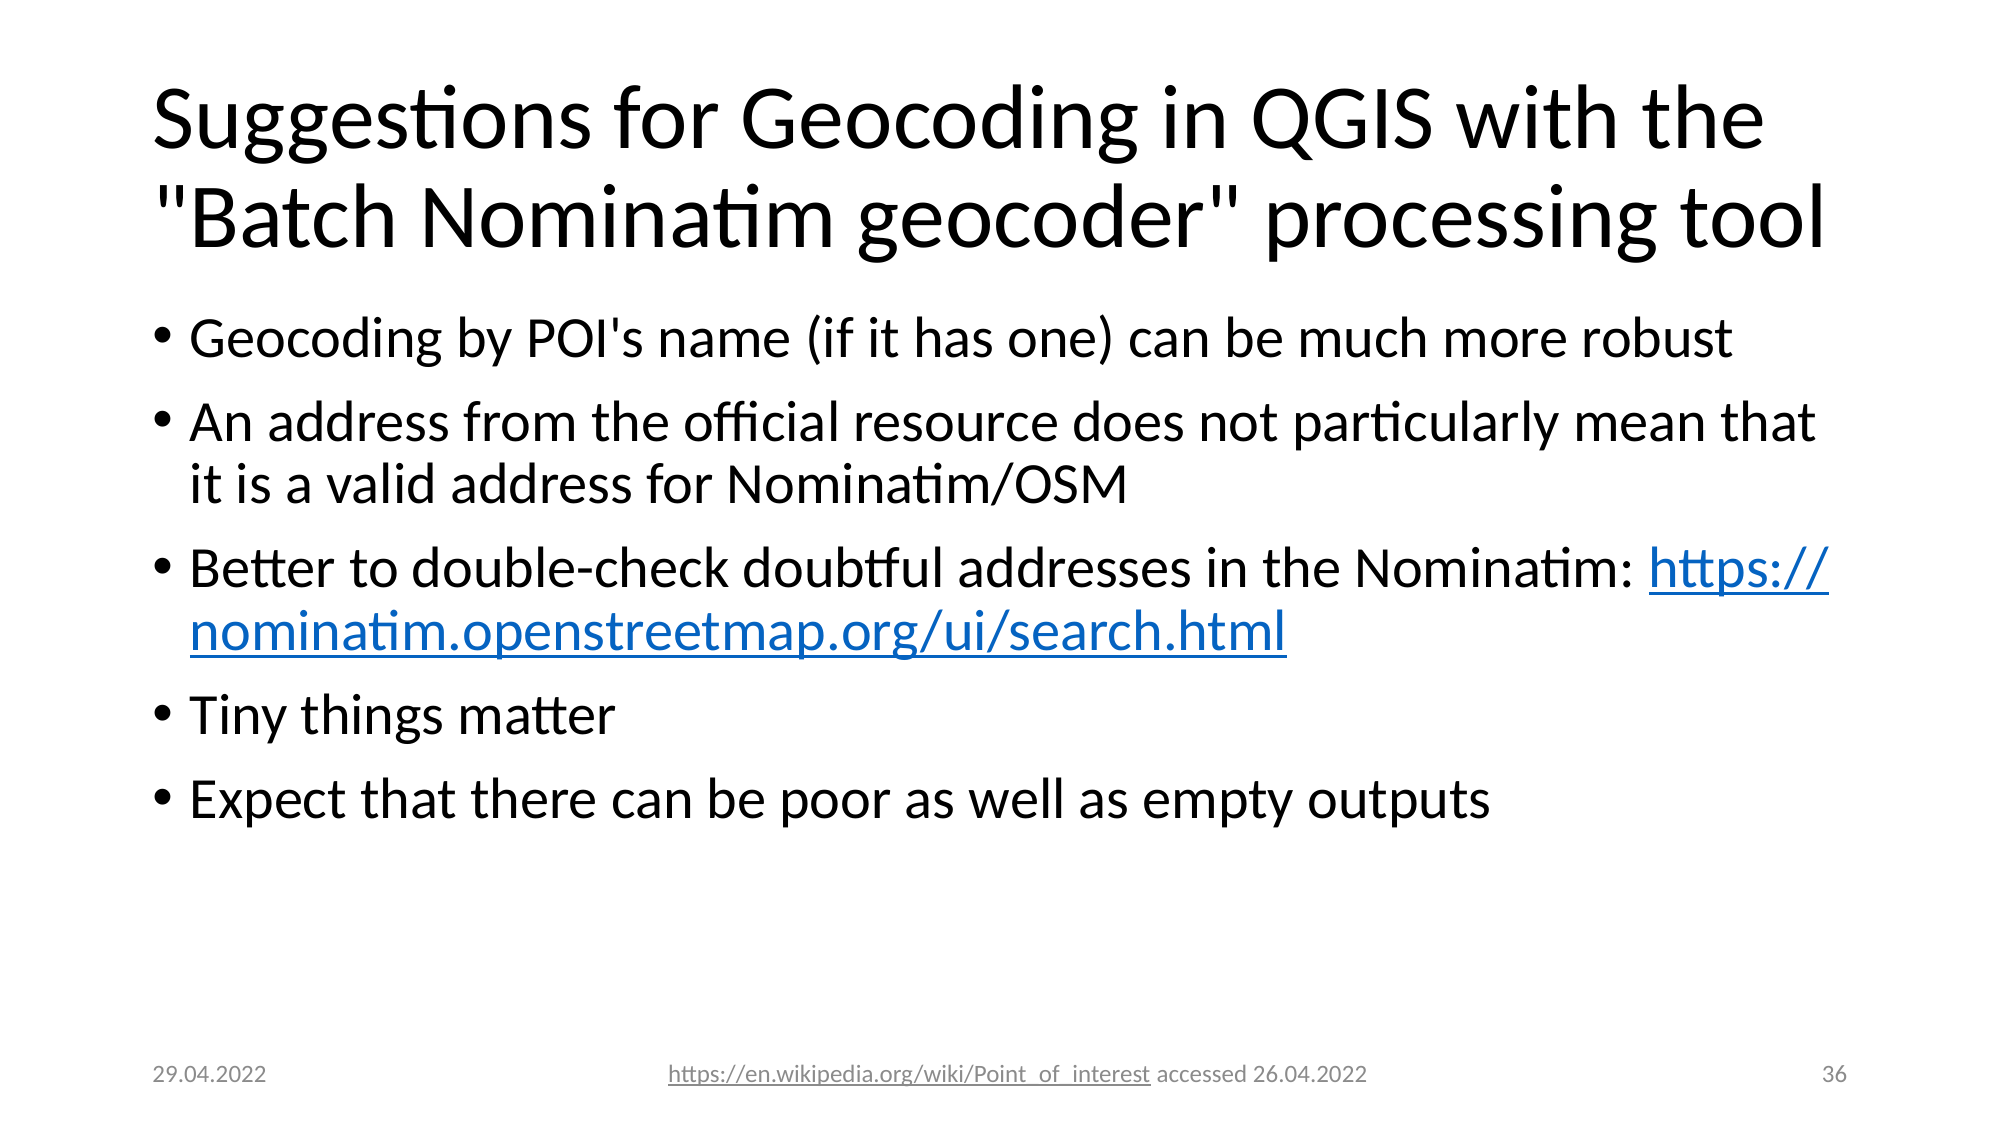

# Suggestions for Geocoding in QGIS with the "Batch Nominatim geocoder" processing tool
Geocoding by POI's name (if it has one) can be much more robust
An address from the official resource does not particularly mean that it is a valid address for Nominatim/OSM
Better to double-check doubtful addresses in the Nominatim: https://nominatim.openstreetmap.org/ui/search.html
Tiny things matter
Expect that there can be poor as well as empty outputs

29.04.2022
https://en.wikipedia.org/wiki/Point_of_interest accessed 26.04.2022
36